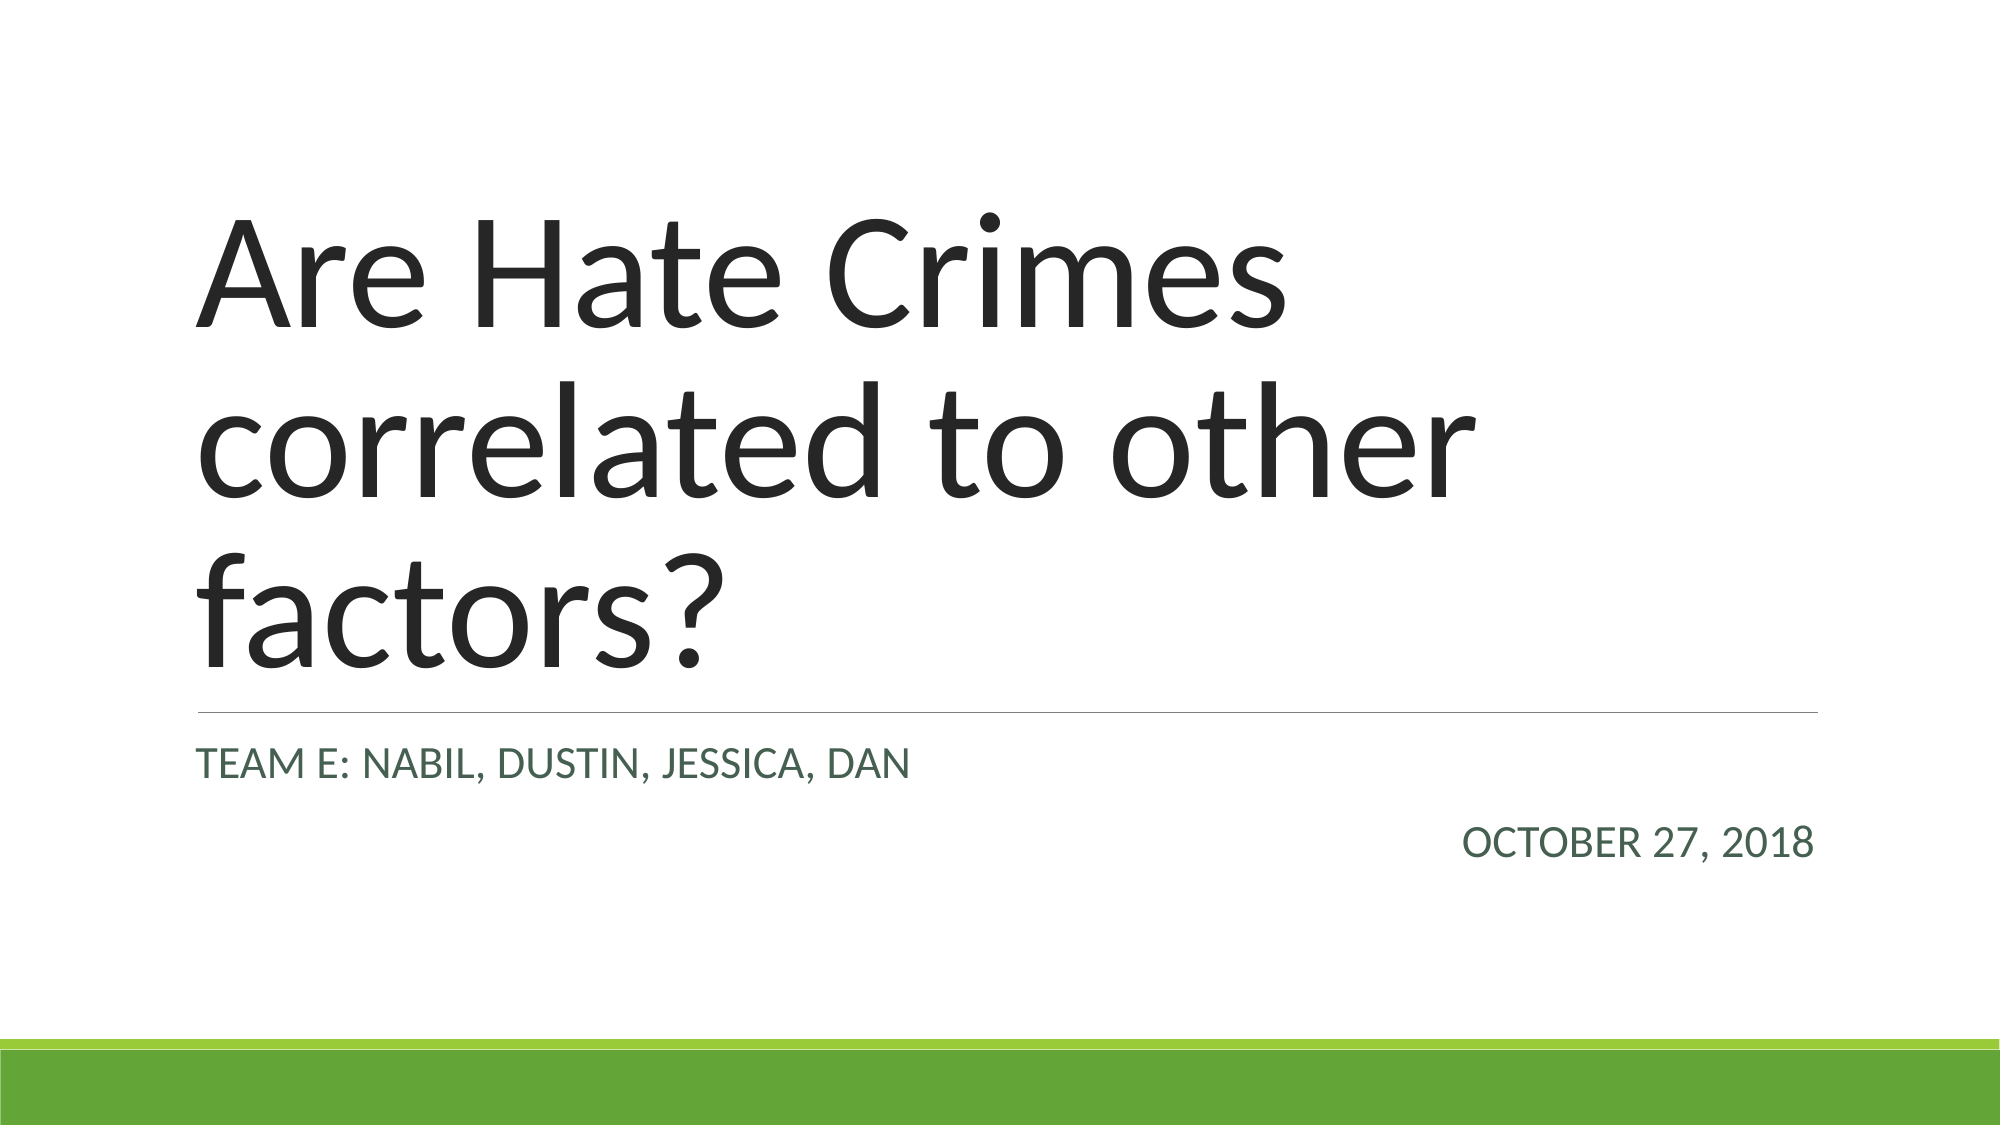

# Are Hate Crimes correlated to other factors?
TEAM E: NABIL, DUSTIN, JESSICA, DAN
								OCTOBER 27, 2018